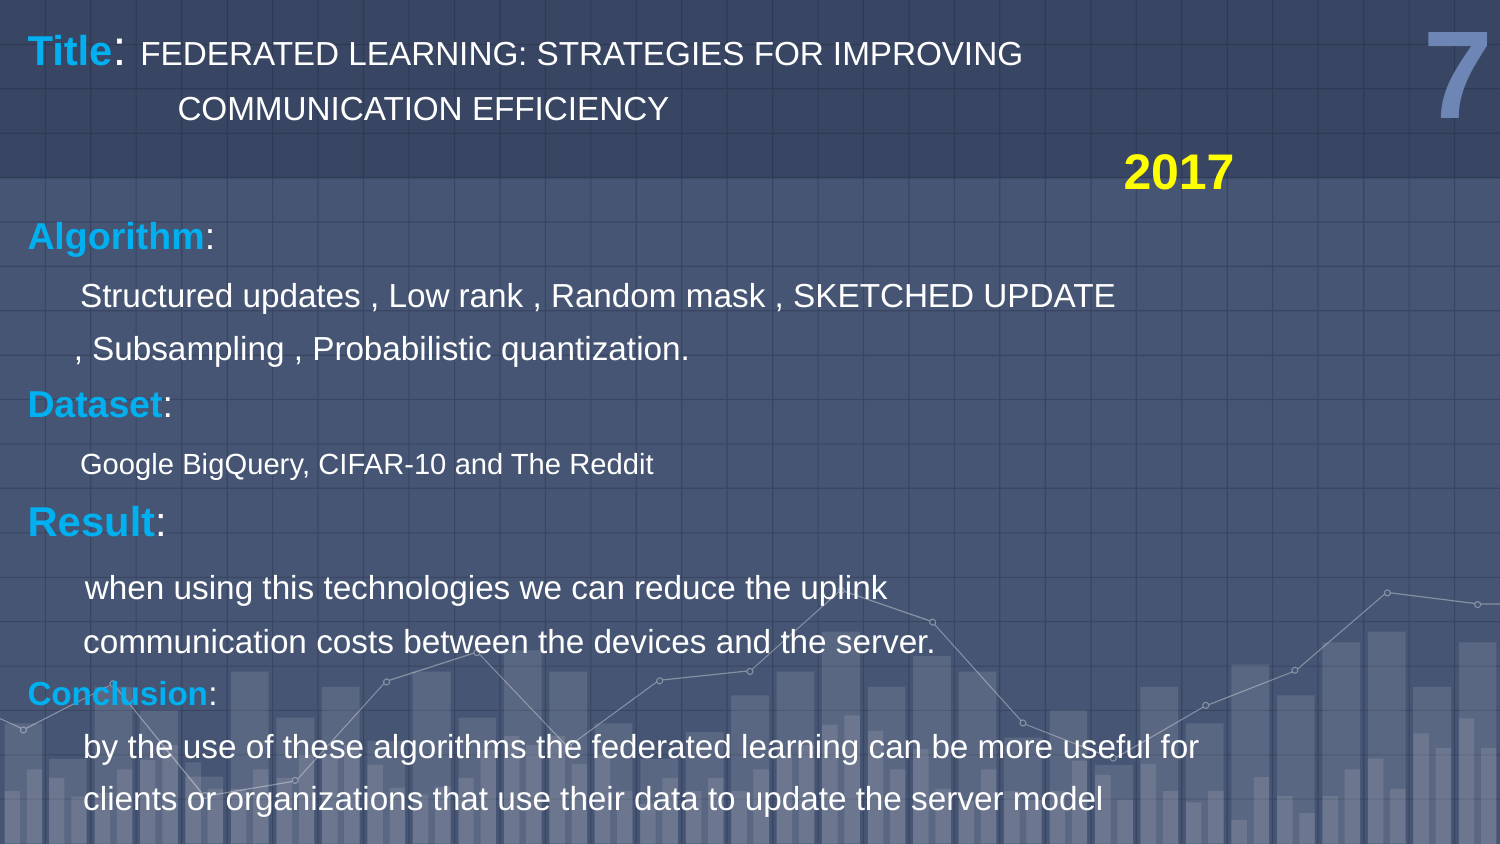

Title: FEDERATED LEARNING: STRATEGIES FOR IMPROVING
	COMMUNICATION EFFICIENCY
							    2017
Algorithm:
     Structured updates , Low rank , Random mask , SKETCHED UPDATE
     , Subsampling , Probabilistic quantization.
Dataset:
     Google BigQuery, CIFAR-10 and The Reddit
Result:
     when using this technologies we can reduce the uplink
      communication costs between the devices and the server.
Conclusion:
      by the use of these algorithms the federated learning can be more useful for
      clients or organizations that use their data to update the server model

7